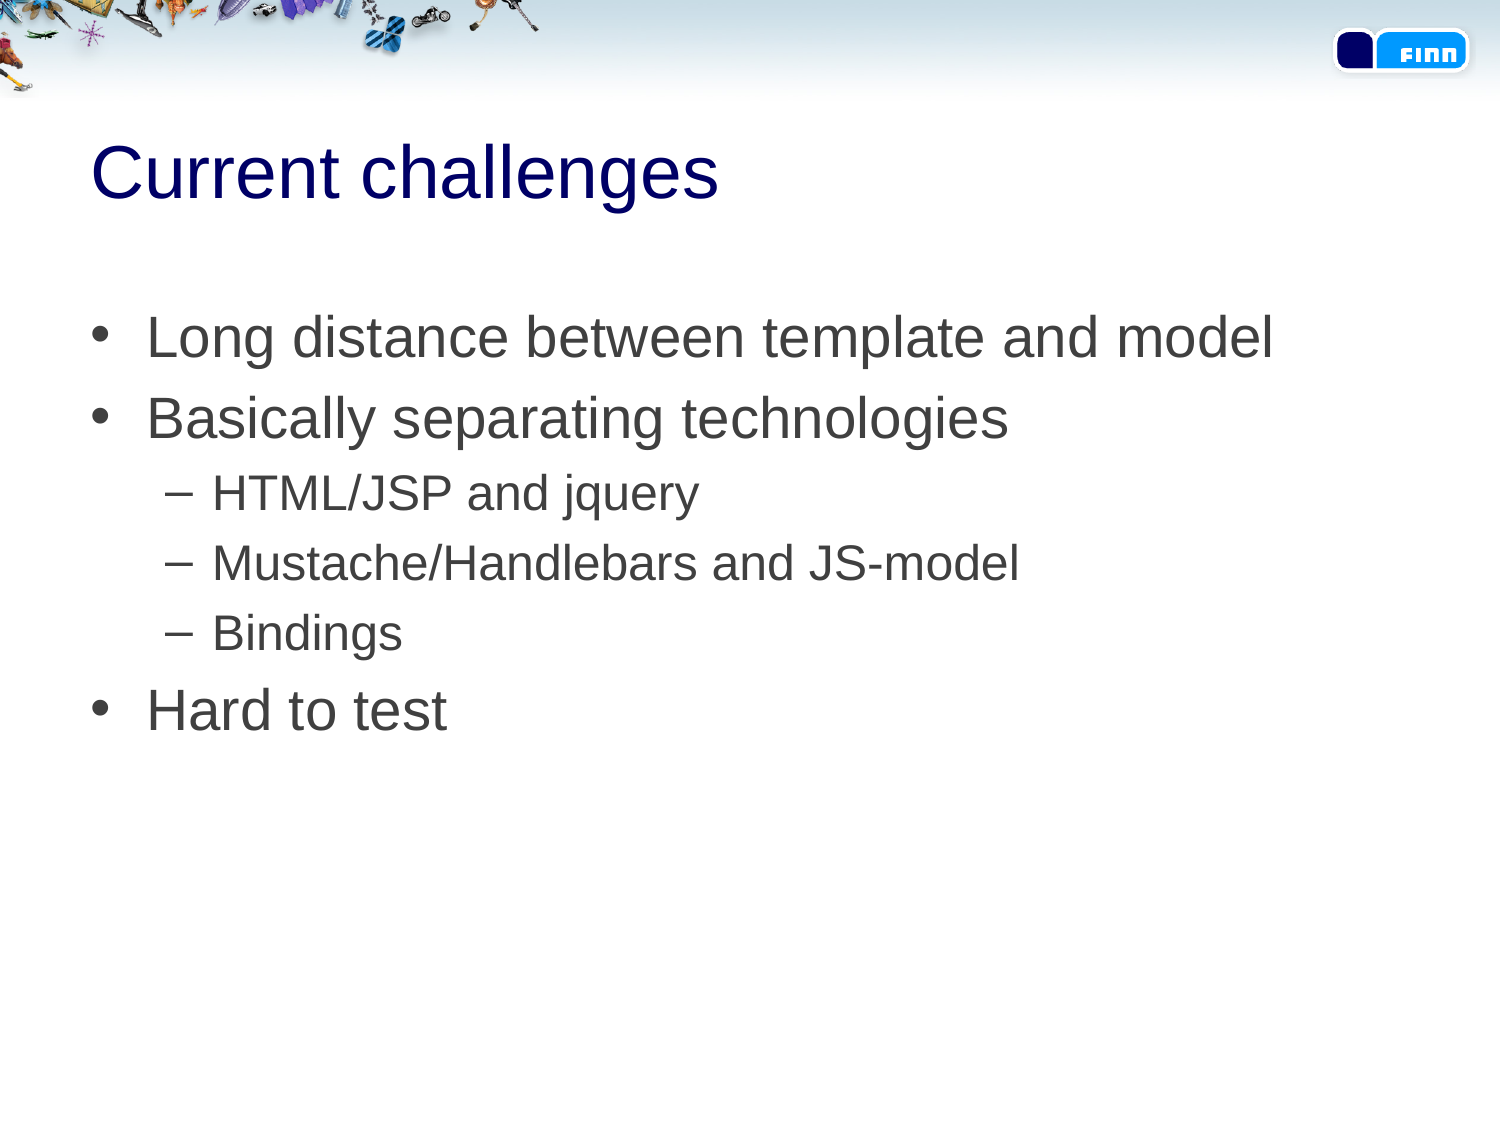

# Current challenges
Long distance between template and model
Basically separating technologies
HTML/JSP and jquery
Mustache/Handlebars and JS-model
Bindings
Hard to test